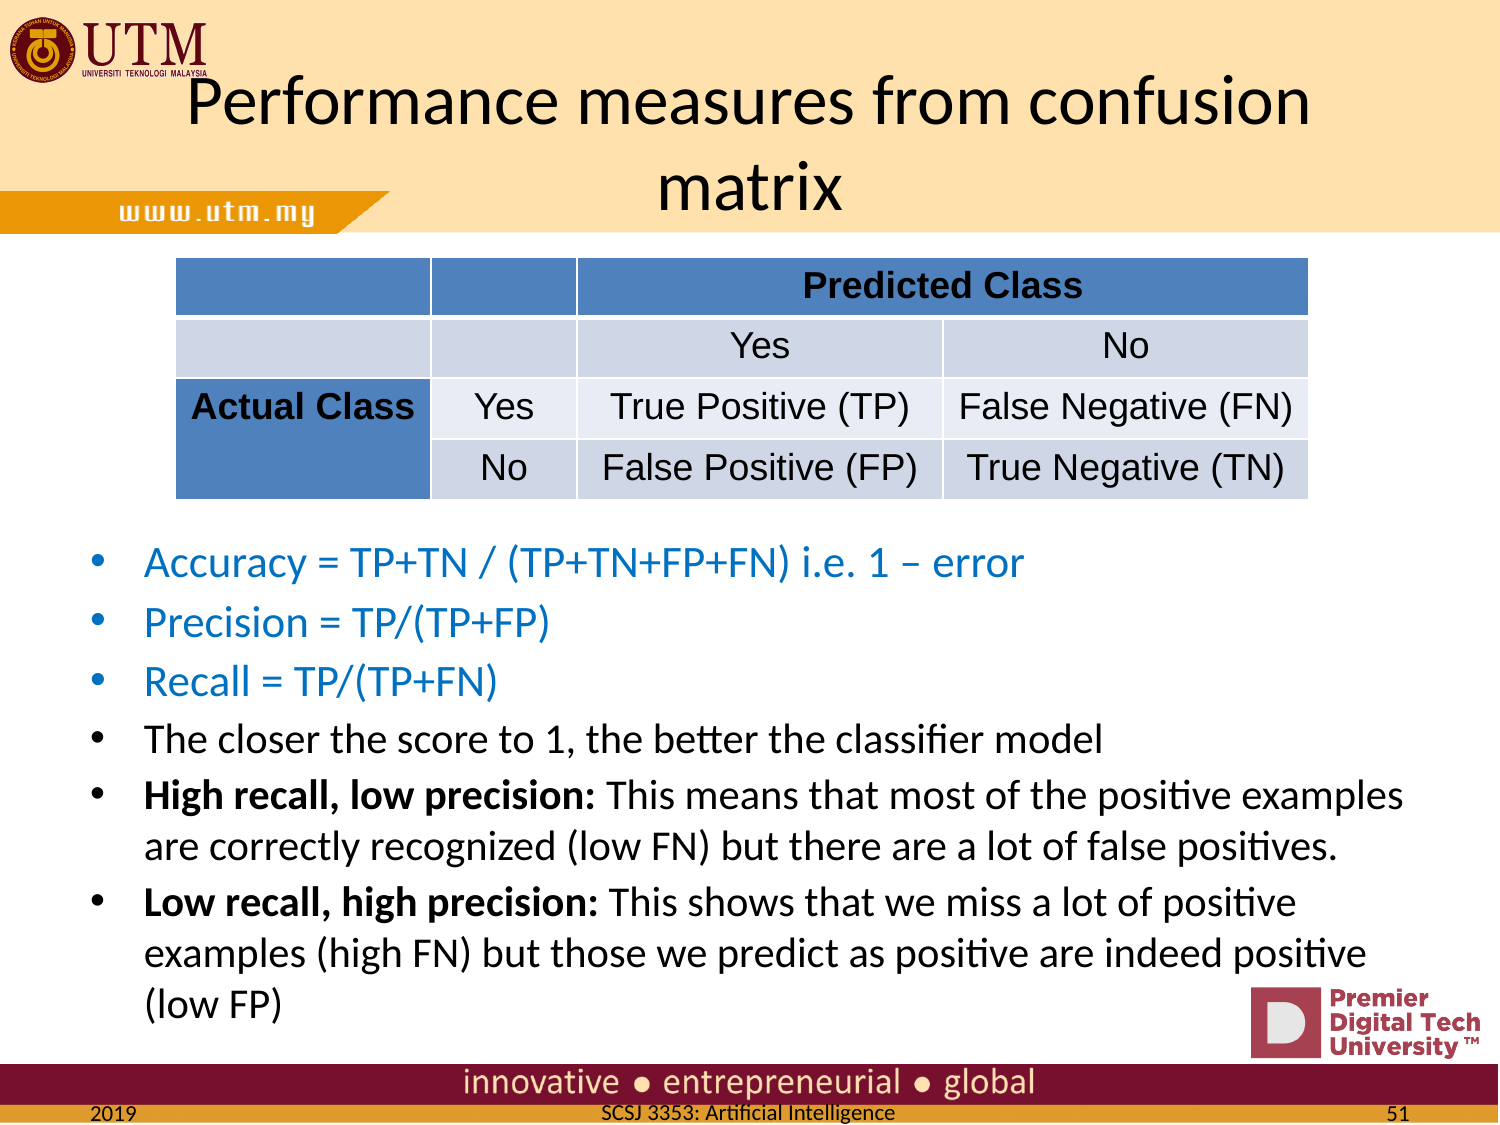

# Performance measures from confusion matrix
|  |  | Predicted Class |  |
| --- | --- | --- | --- |
|  |  | Yes | No |
| Actual Class | Yes | True Positive (TP) | False Negative (FN) |
|  | No | False Positive (FP) | True Negative (TN) |
Accuracy = TP+TN / (TP+TN+FP+FN) i.e. 1 – error
Precision = TP/(TP+FP)
Recall = TP/(TP+FN)
The closer the score to 1, the better the classifier model
High recall, low precision: This means that most of the positive examples are correctly recognized (low FN) but there are a lot of false positives.
Low recall, high precision: This shows that we miss a lot of positive examples (high FN) but those we predict as positive are indeed positive (low FP)
2019
51
SCSJ 3353: Artificial Intelligence